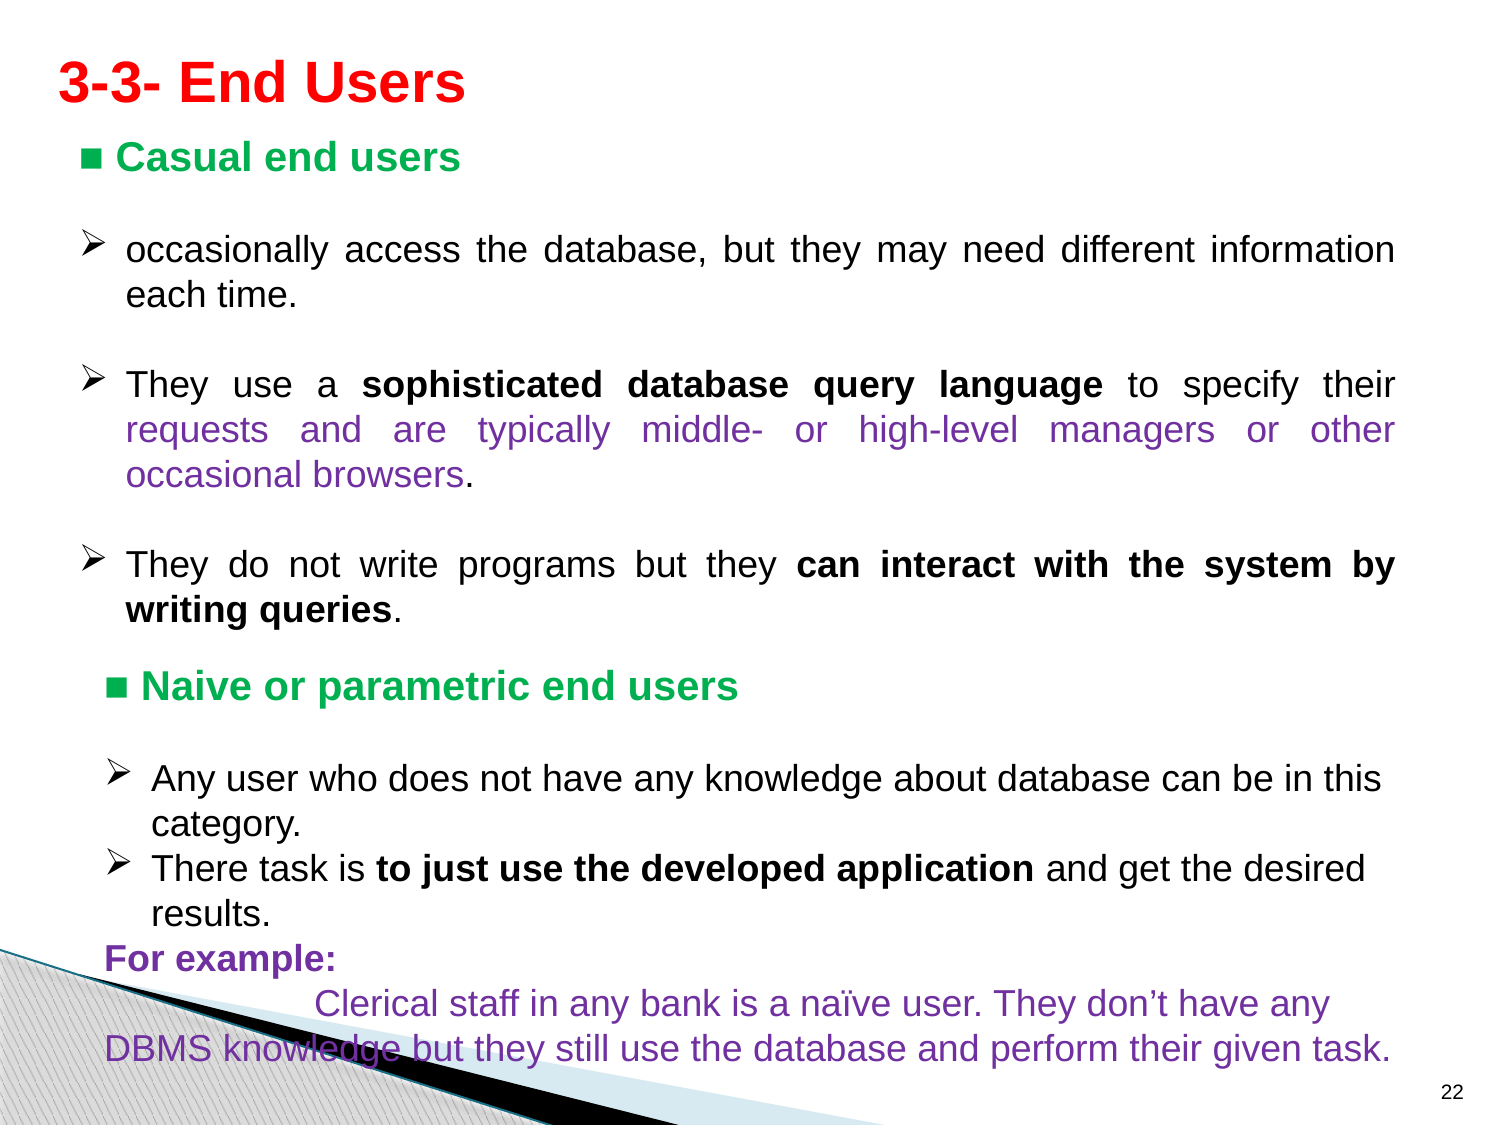

3-3- End Users
■ Casual end users

occasionally access the database, but they may need different information each time.

They use a sophisticated database query language to specify their requests and are typically middle- or high-level managers or other occasional browsers.

They do not write programs but they can interact with the system by writing queries.

■ Naive or parametric end users

Any user who does not have any knowledge about database can be in this category.
There task is to just use the developed application and get the desired results.
For example:
                    Clerical staff in any bank is a naïve user. They don’t have any DBMS knowledge but they still use the database and perform their given task.
22